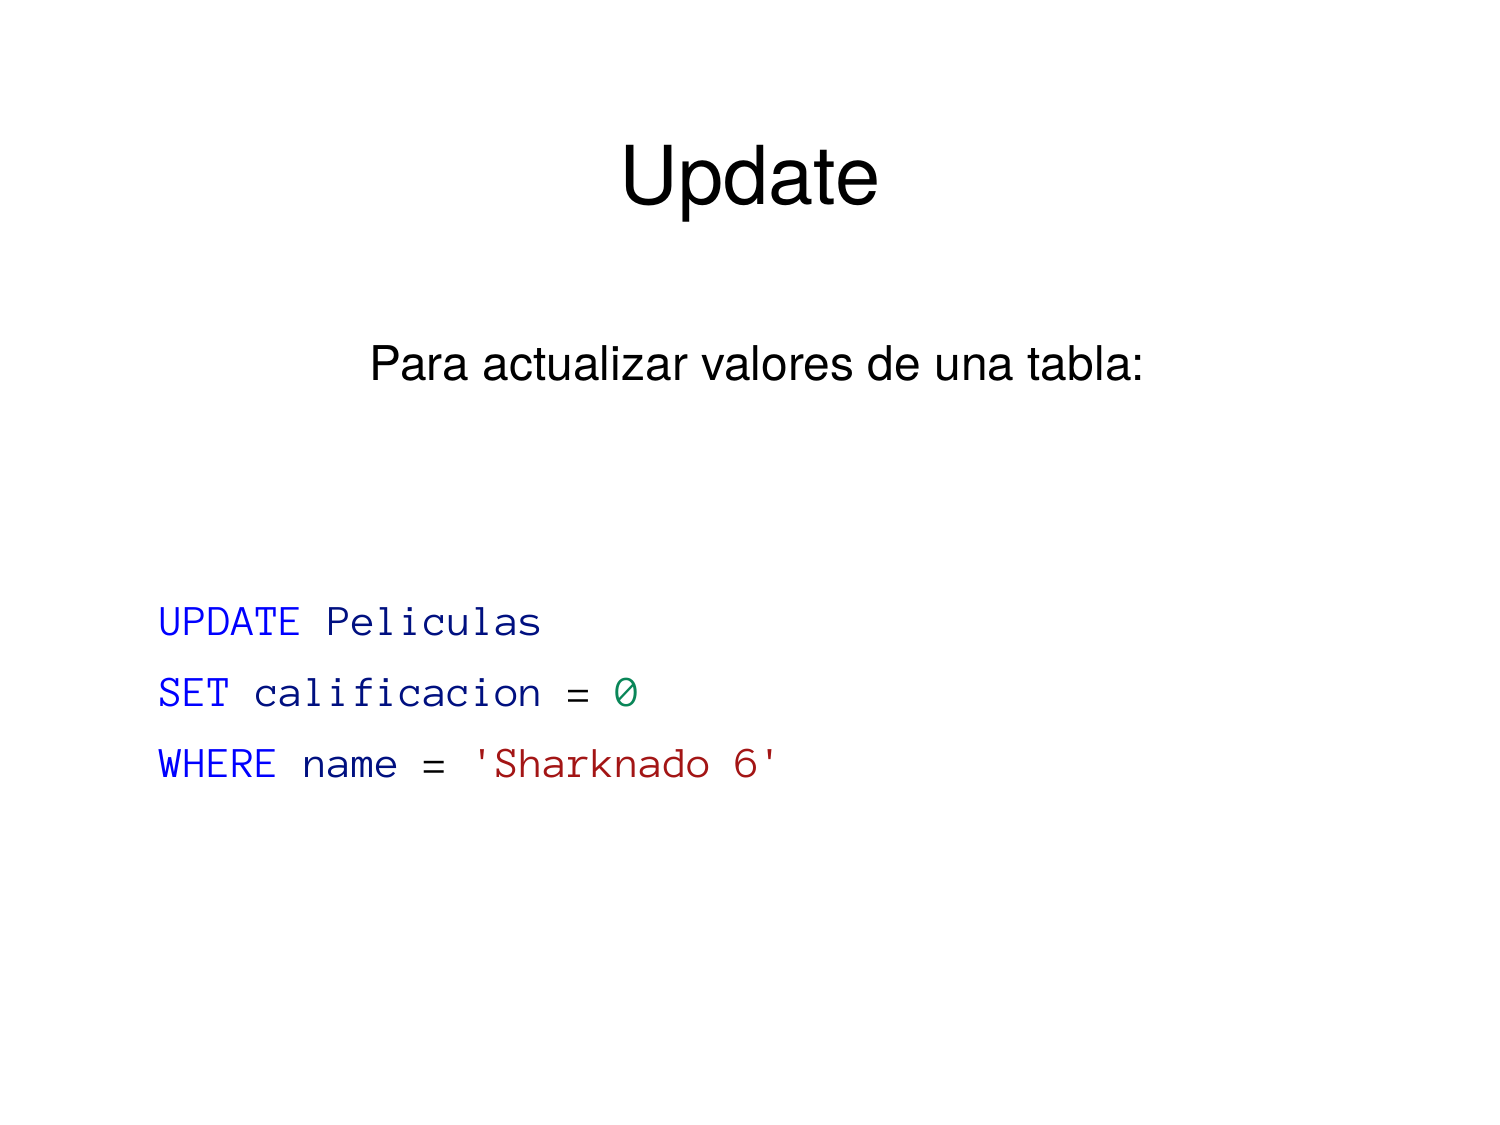

Update
Para actualizar valores de una tabla:
UPDATE Peliculas
SET calificacion = 0
WHERE name = 'Sharknado 6'